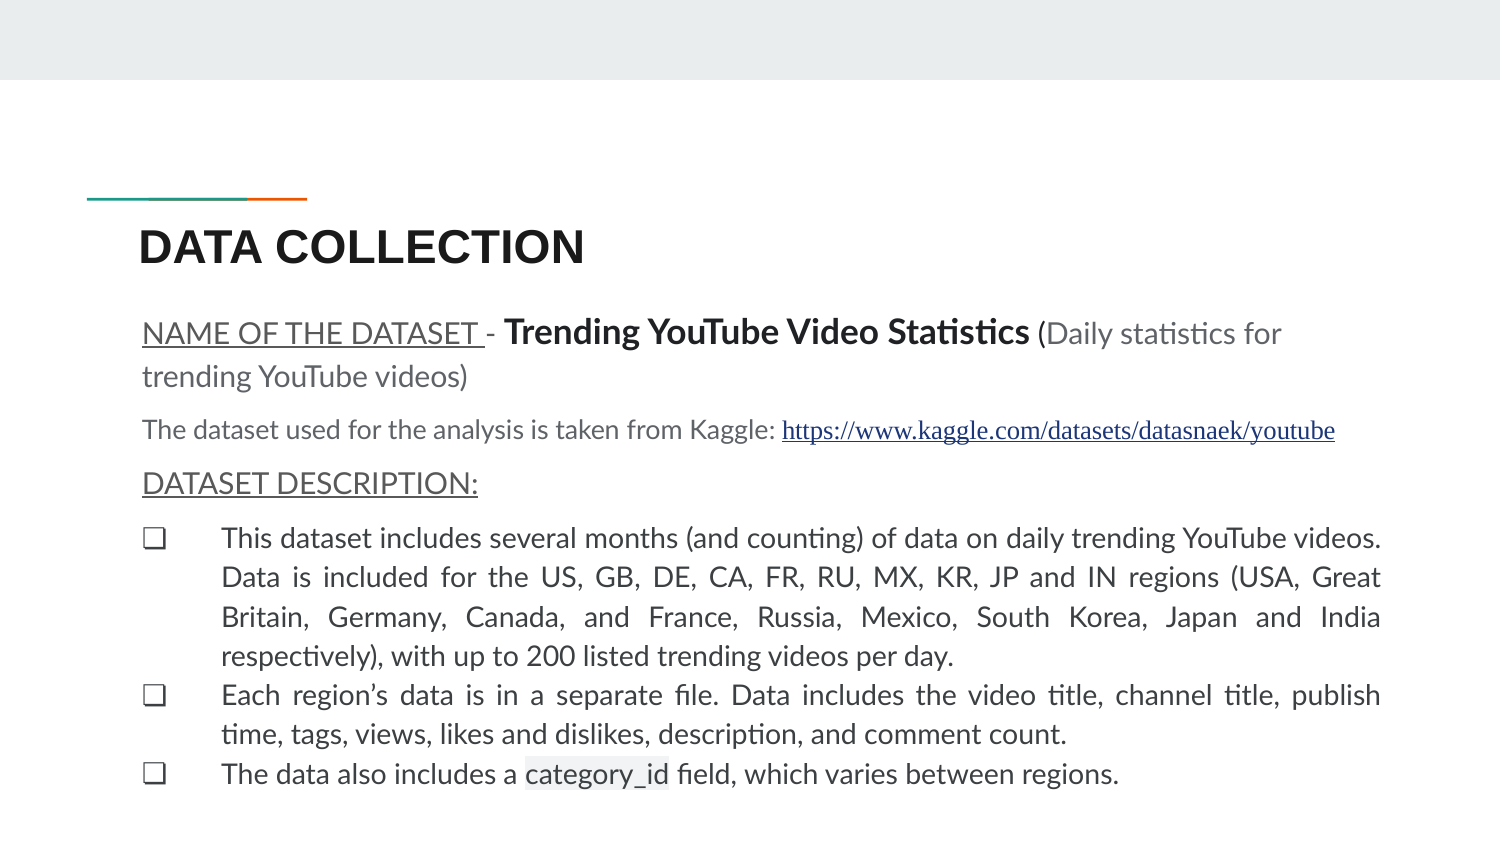

# DATA COLLECTION
NAME OF THE DATASET - Trending YouTube Video Statistics (Daily statistics for trending YouTube videos)
The dataset used for the analysis is taken from Kaggle: https://www.kaggle.com/datasets/datasnaek/youtube
DATASET DESCRIPTION:
This dataset includes several months (and counting) of data on daily trending YouTube videos. Data is included for the US, GB, DE, CA, FR, RU, MX, KR, JP and IN regions (USA, Great Britain, Germany, Canada, and France, Russia, Mexico, South Korea, Japan and India respectively), with up to 200 listed trending videos per day.
Each region’s data is in a separate file. Data includes the video title, channel title, publish time, tags, views, likes and dislikes, description, and comment count.
The data also includes a category_id field, which varies between regions.